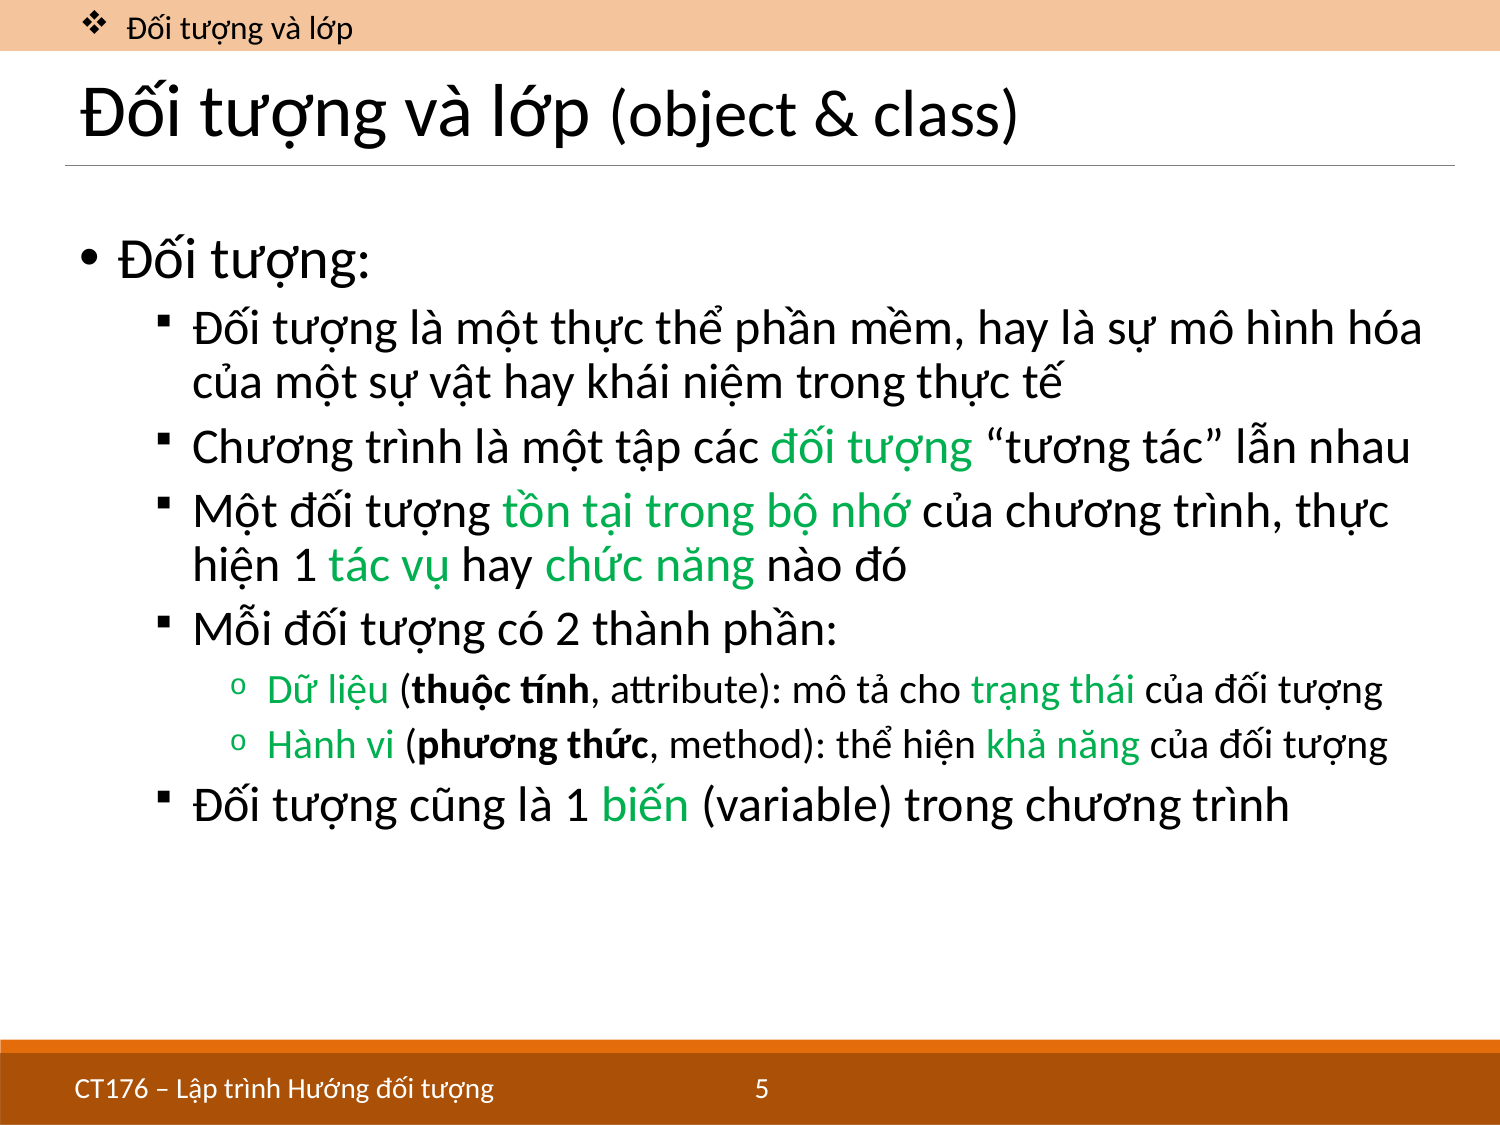

Đối tượng và lớp
# Đối tượng và lớp (object & class)
Đối tượng:
Đối tượng là một thực thể phần mềm, hay là sự mô hình hóa của một sự vật hay khái niệm trong thực tế
Chương trình là một tập các đối tượng “tương tác” lẫn nhau
Một đối tượng tồn tại trong bộ nhớ của chương trình, thực hiện 1 tác vụ hay chức năng nào đó
Mỗi đối tượng có 2 thành phần:
Dữ liệu (thuộc tính, attribute): mô tả cho trạng thái của đối tượng
Hành vi (phương thức, method): thể hiện khả năng của đối tượng
Đối tượng cũng là 1 biến (variable) trong chương trình